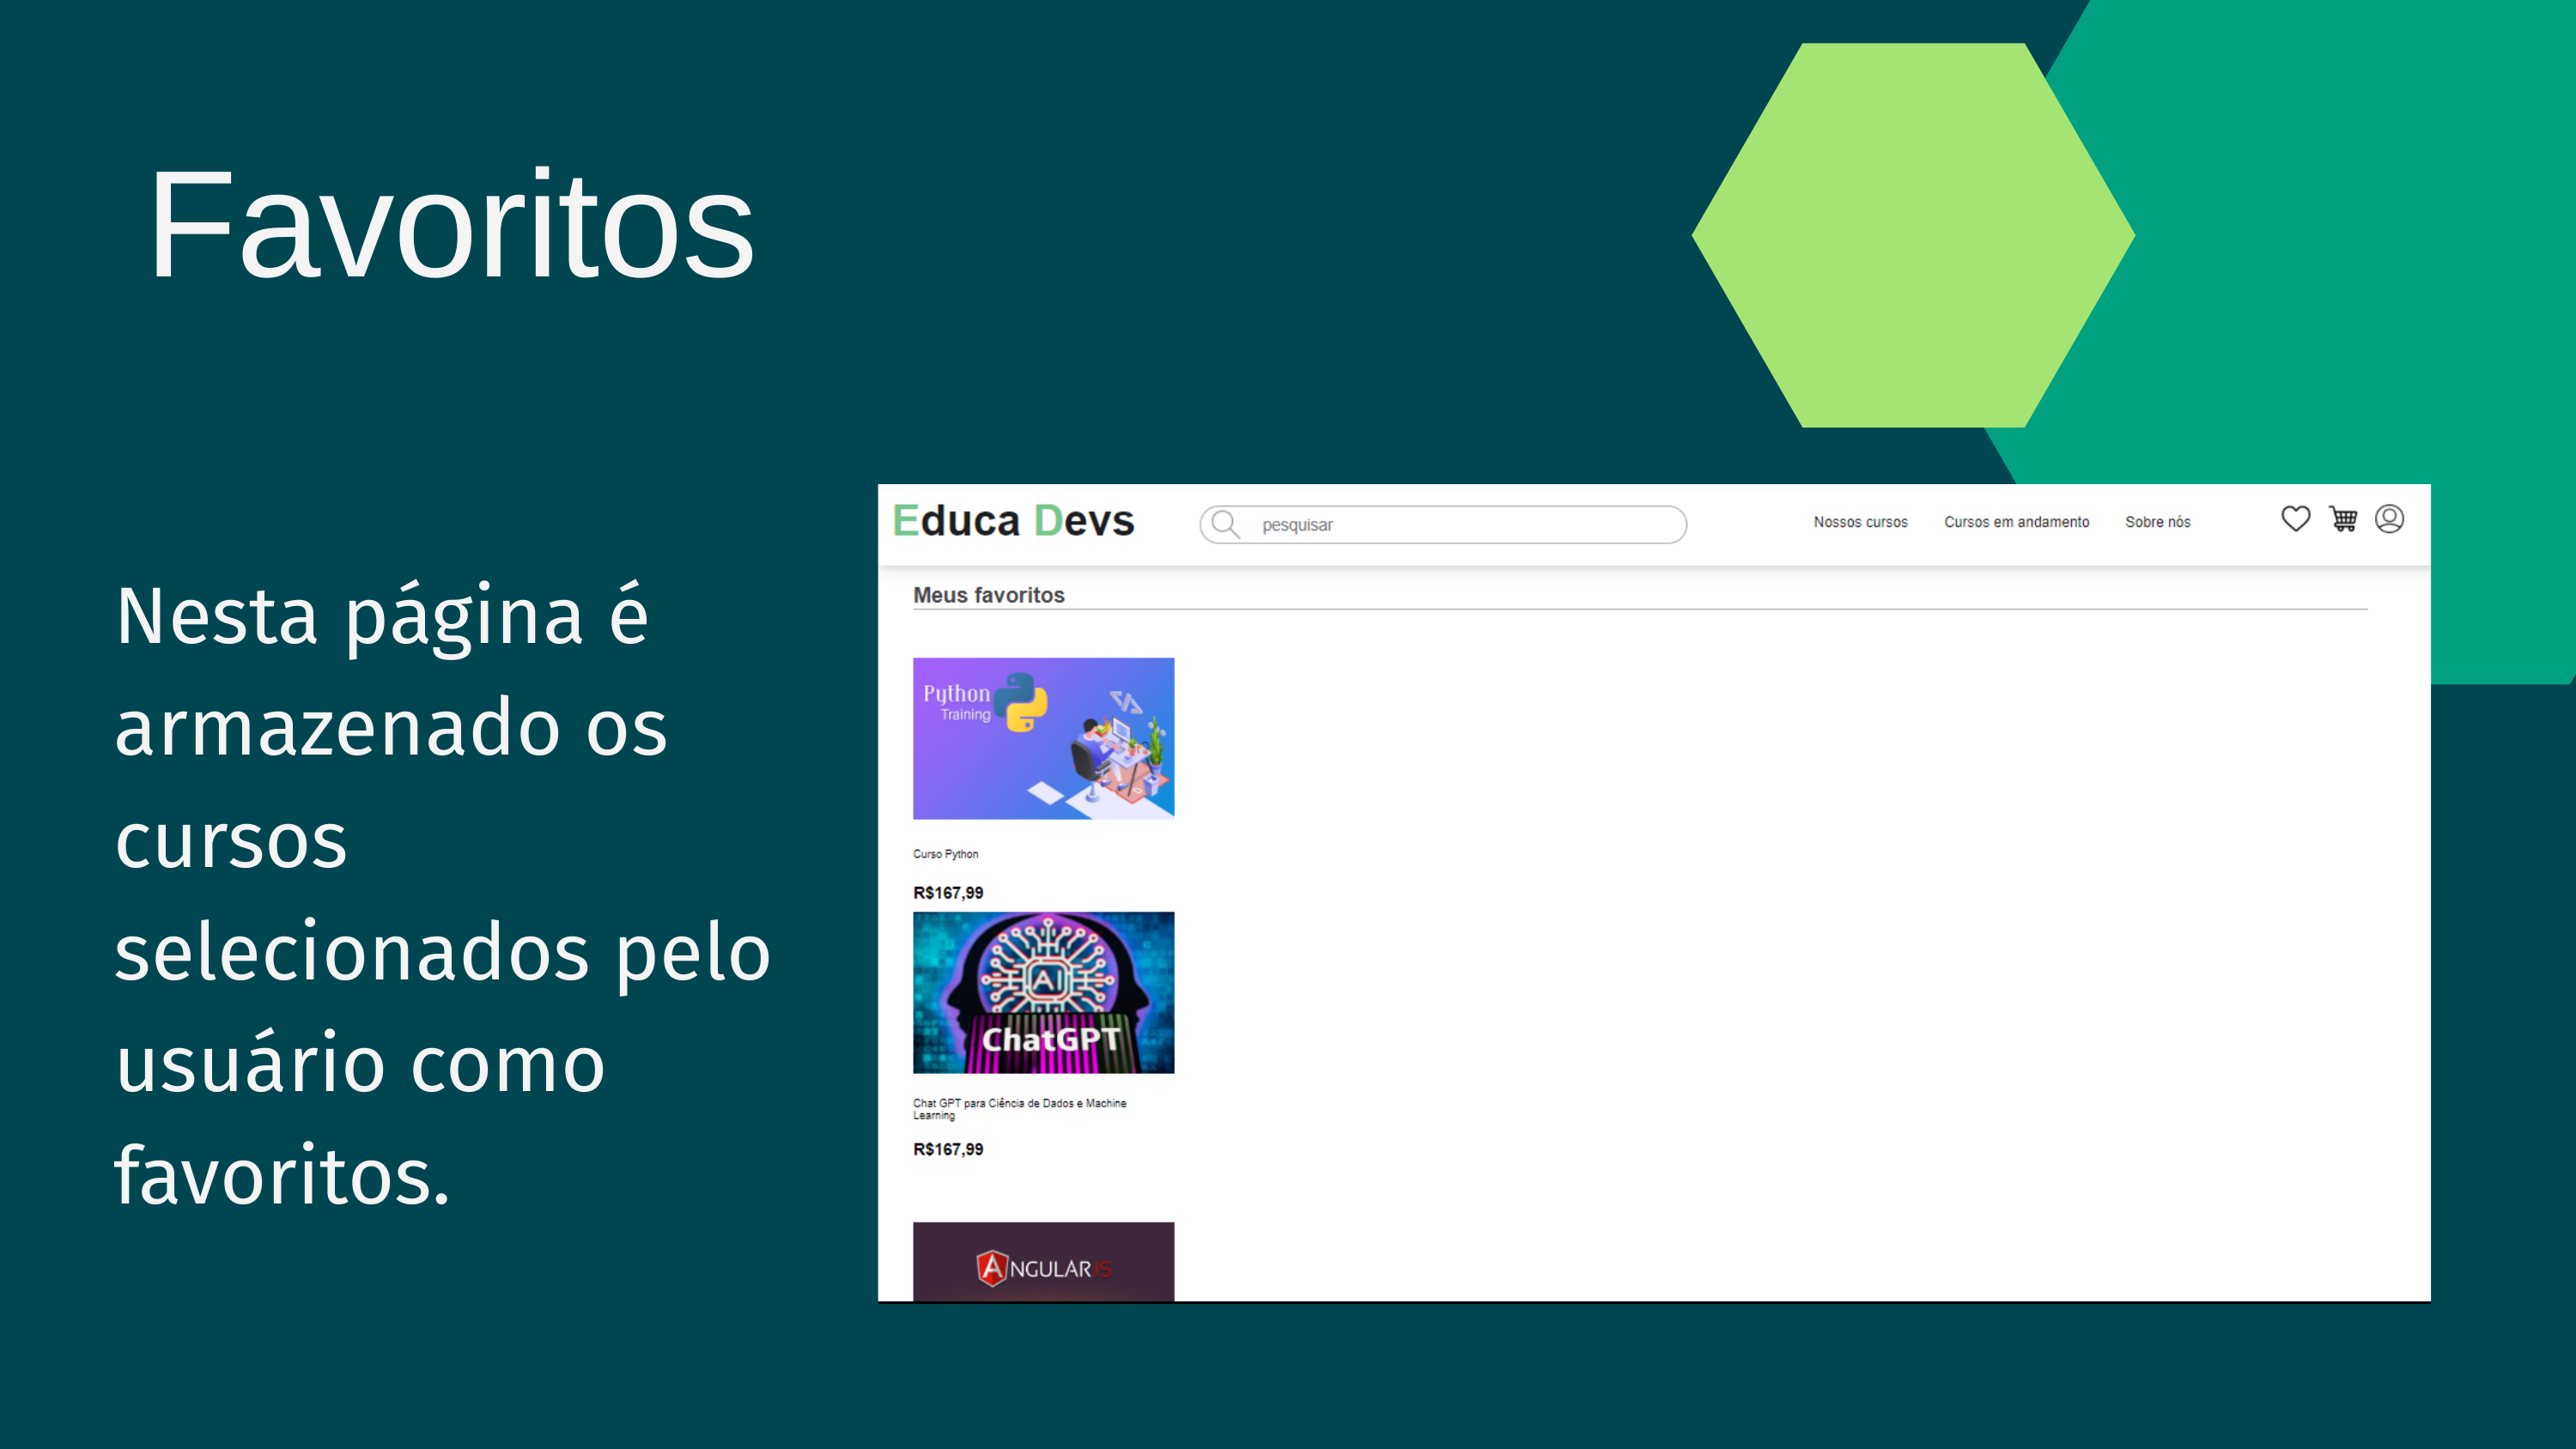

Favoritos

Nesta página é armazenado os cursos selecionados pelo usuário como favoritos.